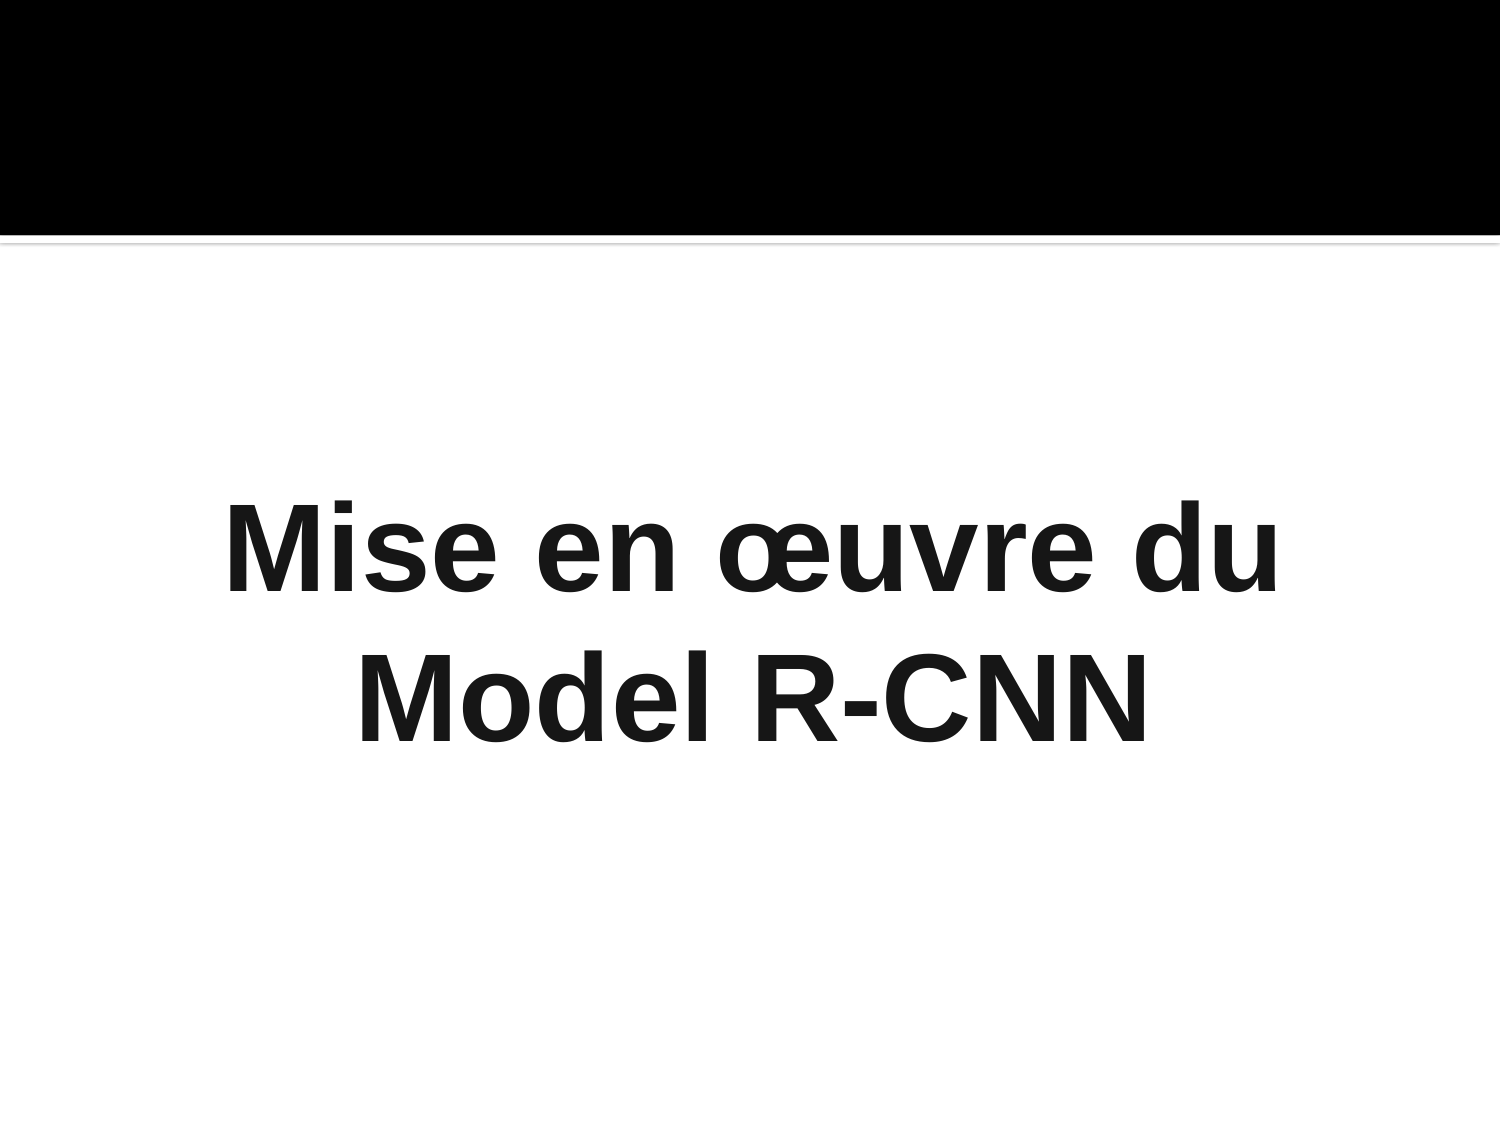

# Mise en œuvre du Model R-CNN